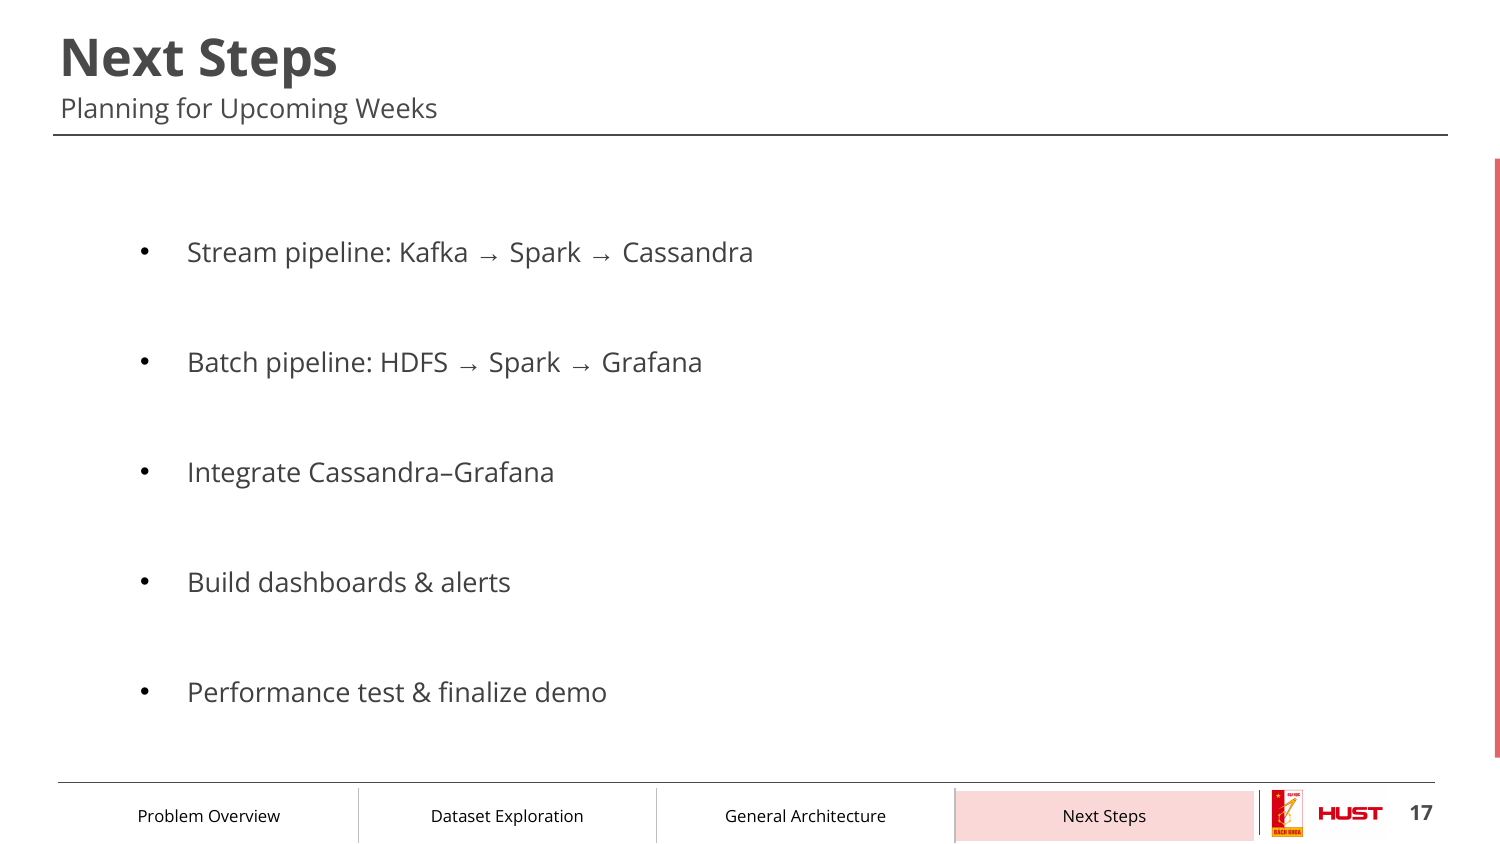

# Planning for Upcoming Weeks
Stream pipeline: Kafka → Spark → Cassandra
Batch pipeline: HDFS → Spark → Grafana
Integrate Cassandra–Grafana
Build dashboards & alerts
Performance test & finalize demo